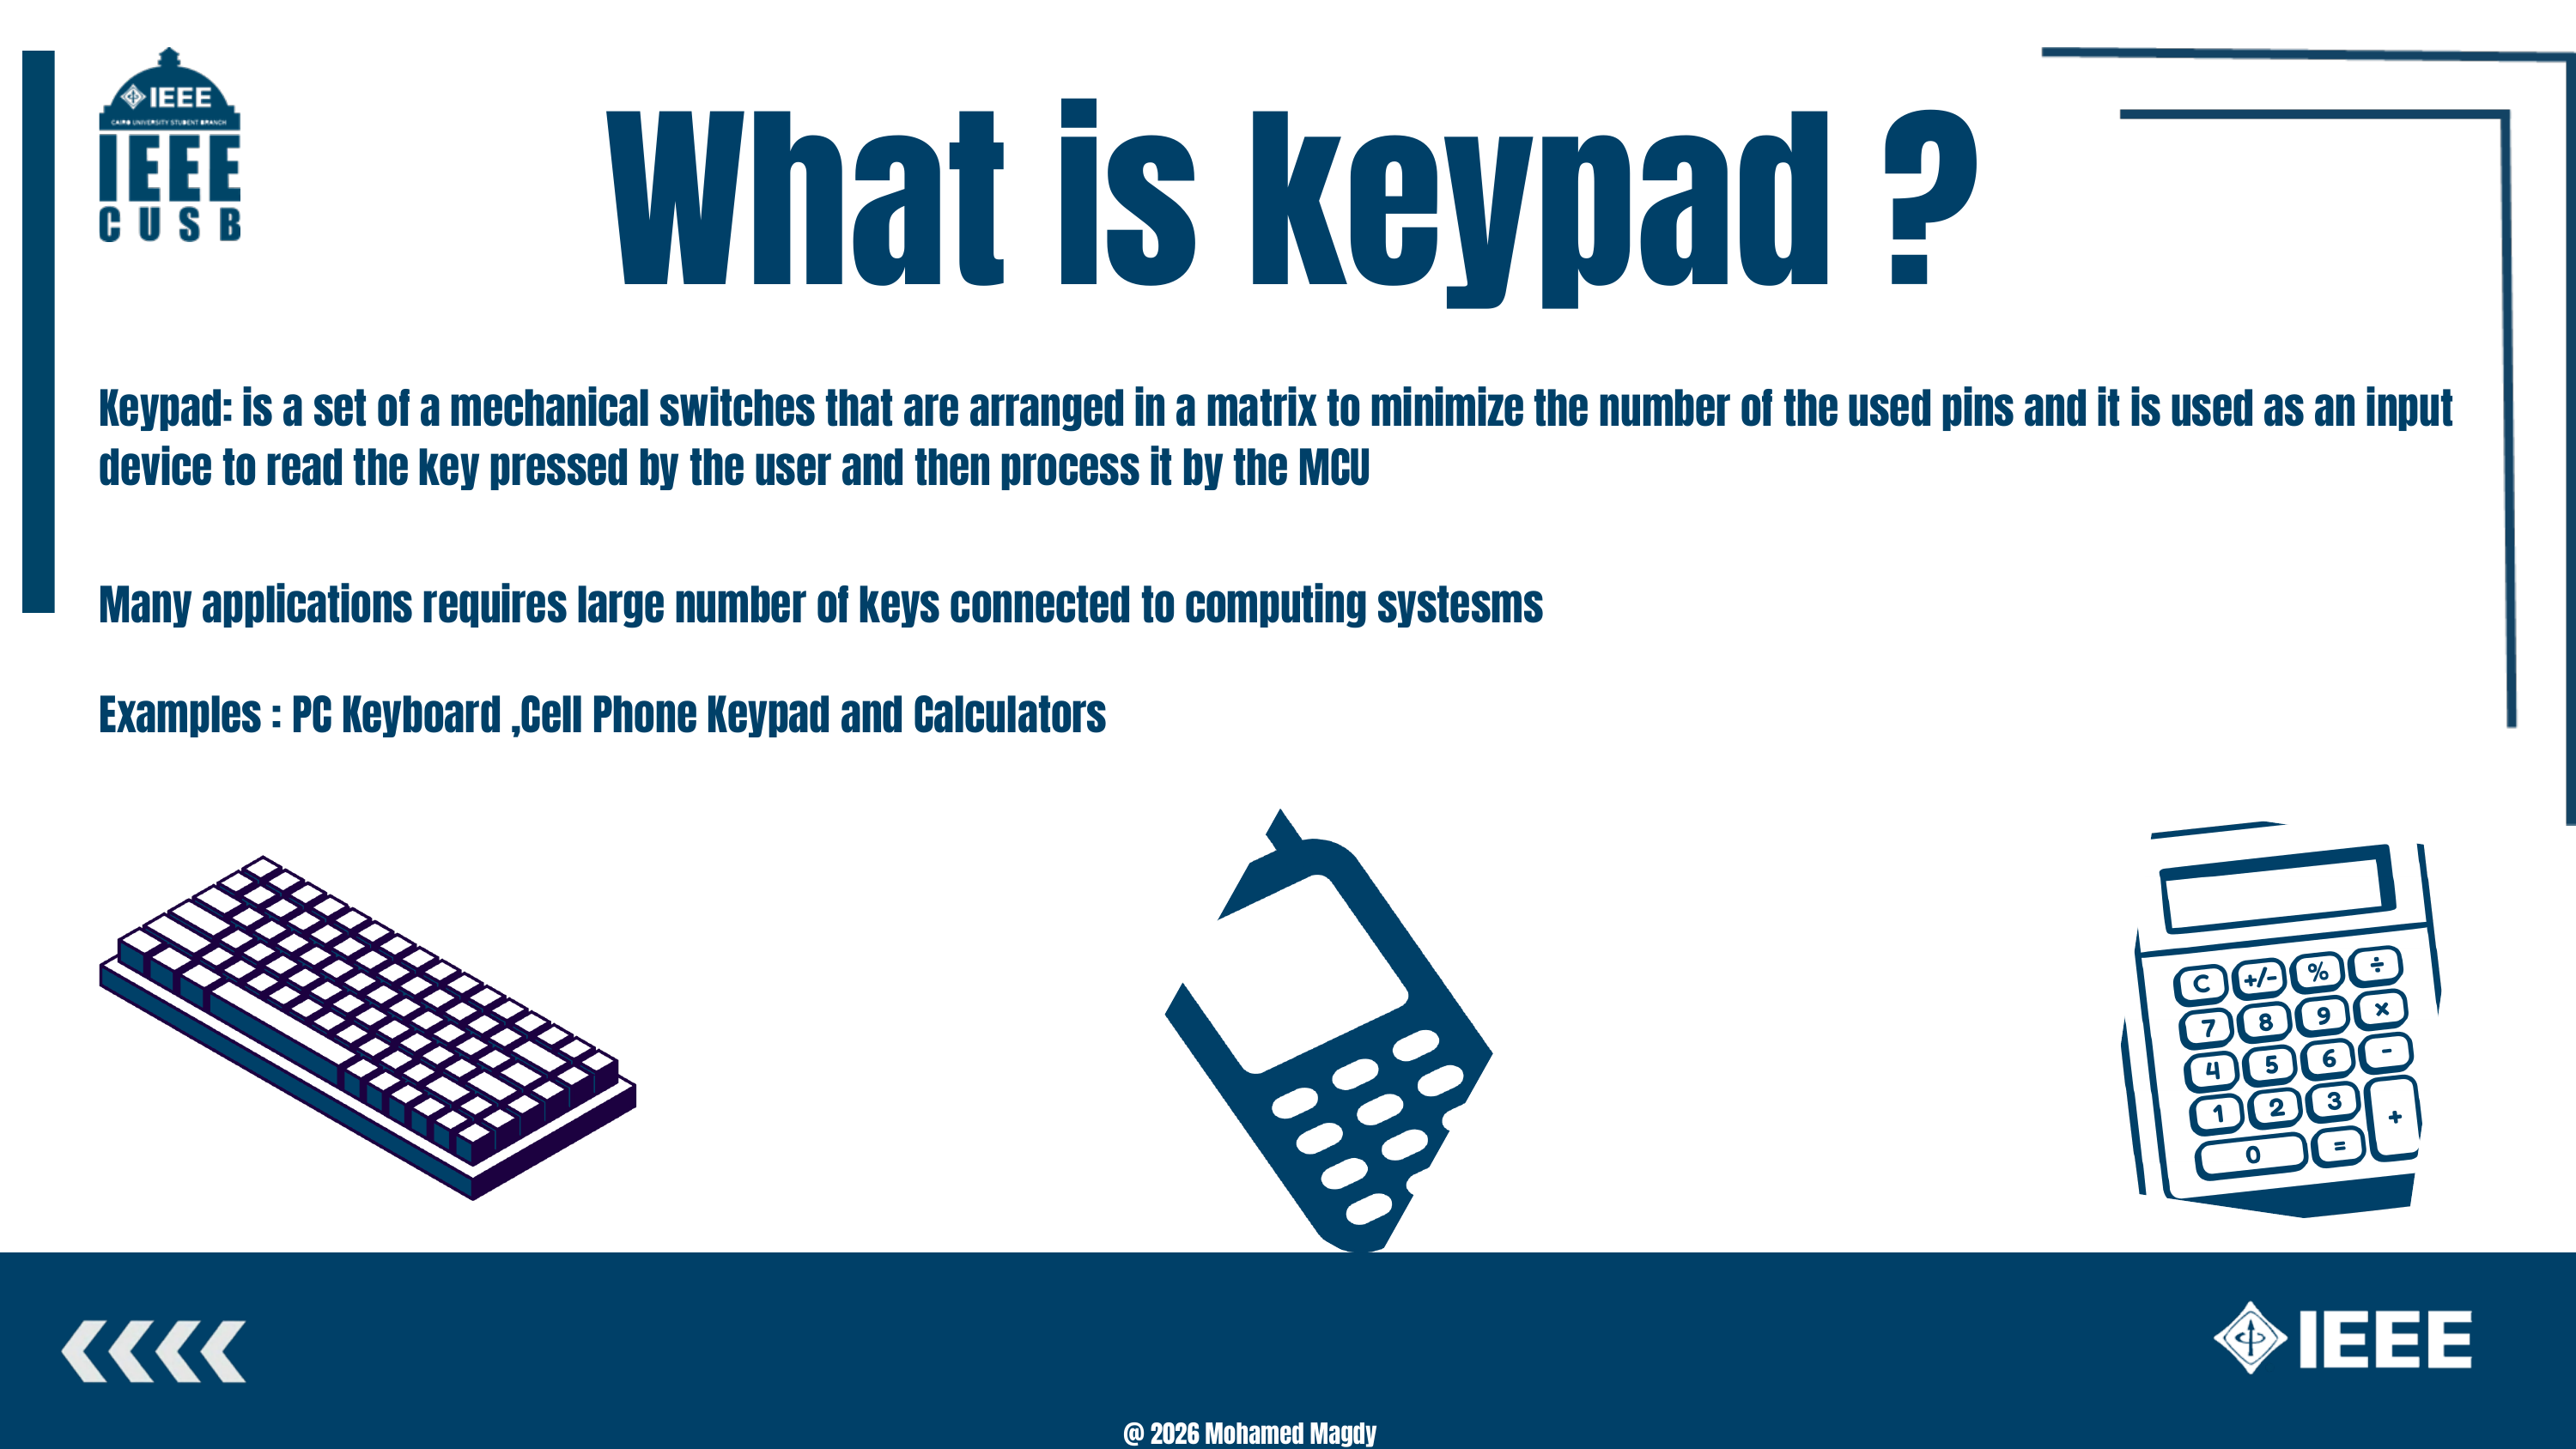

What is keypad ?

Keypad: is a set of a mechanical switches that are arranged in a matrix to minimize the number of the used pins and it is used as an input device to read the key pressed by the user and then process it by the MCU
Many applications requires large number of keys connected to computing systesms

Examples : PC Keyboard ,Cell Phone Keypad and Calculators

@ 2026 Mohamed Magdy